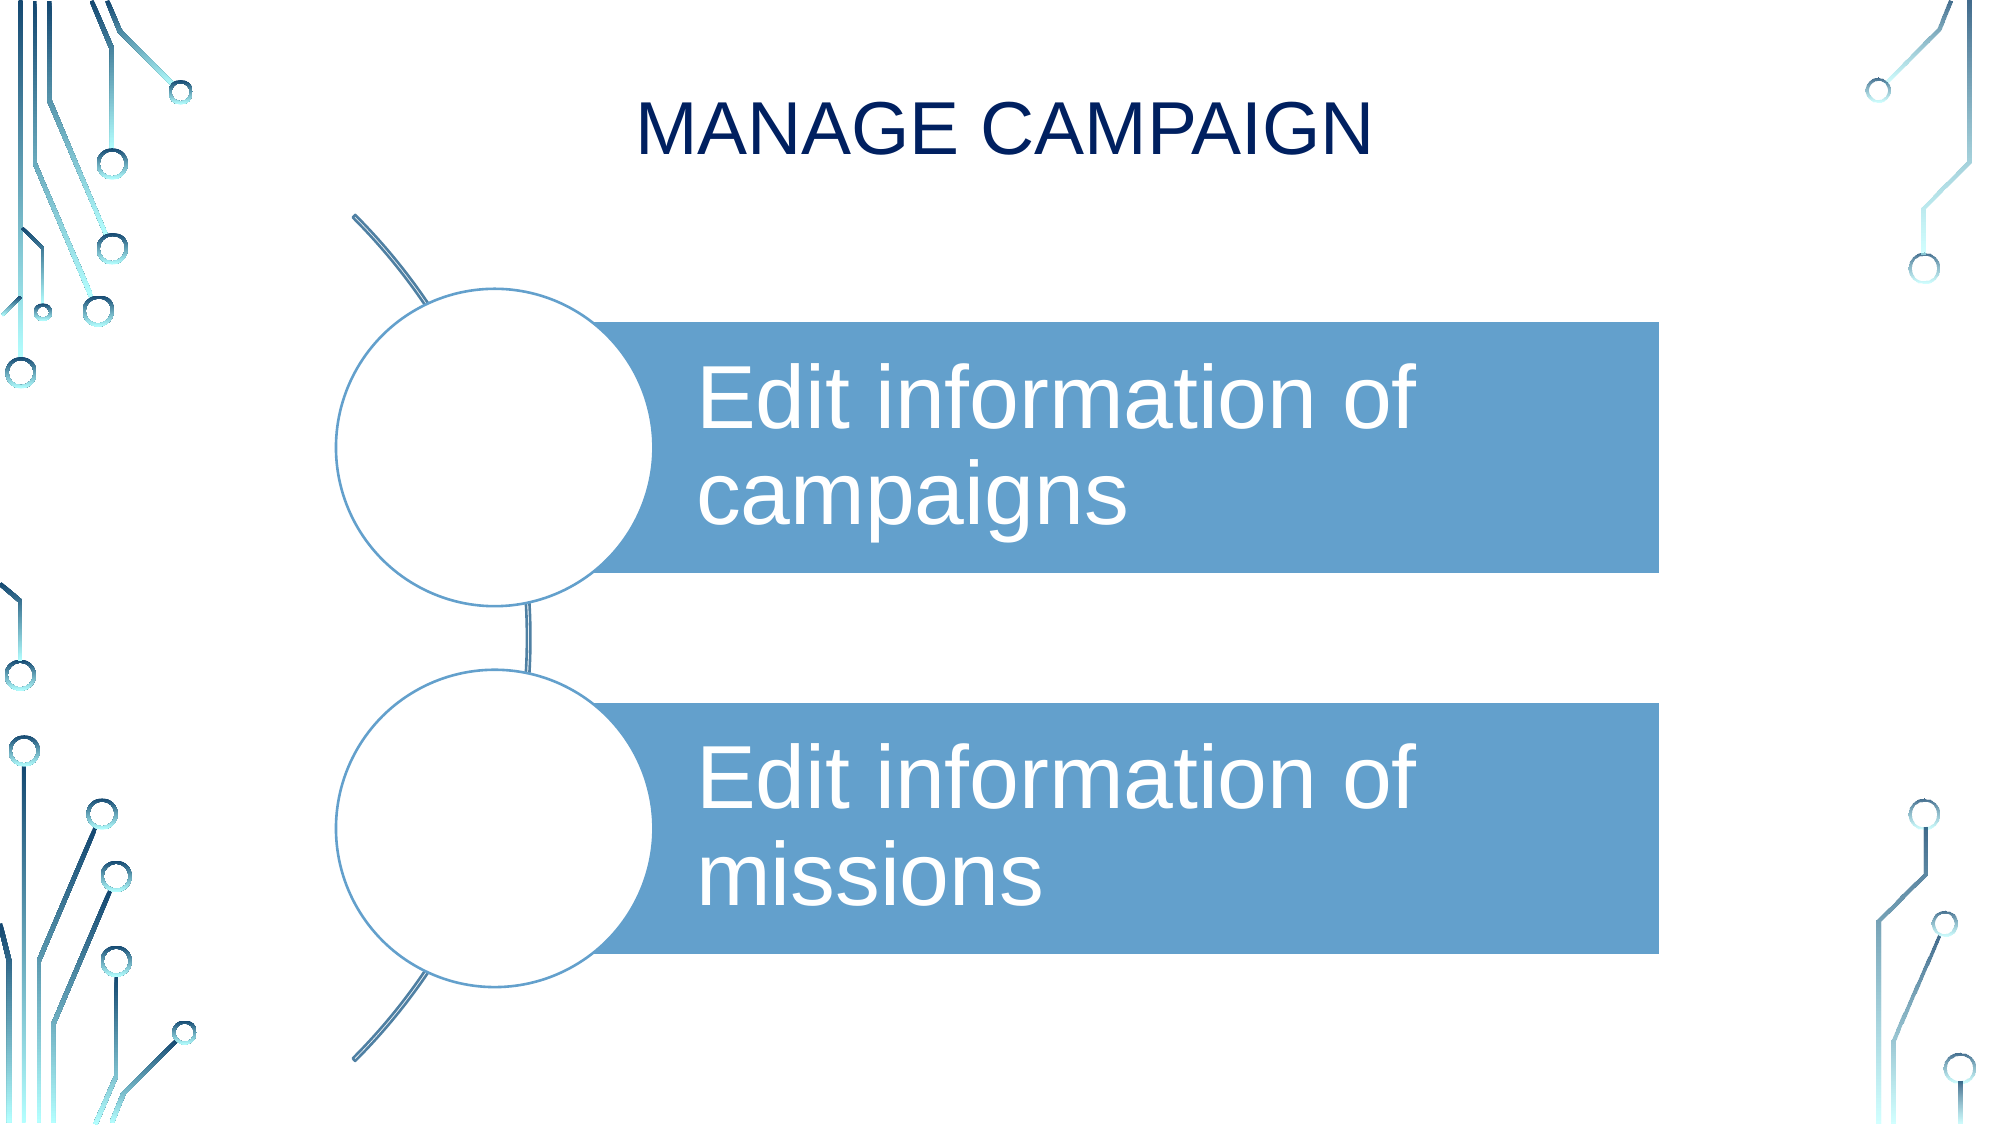

# Manage campaign
Edit information of campaigns
Edit information of missions